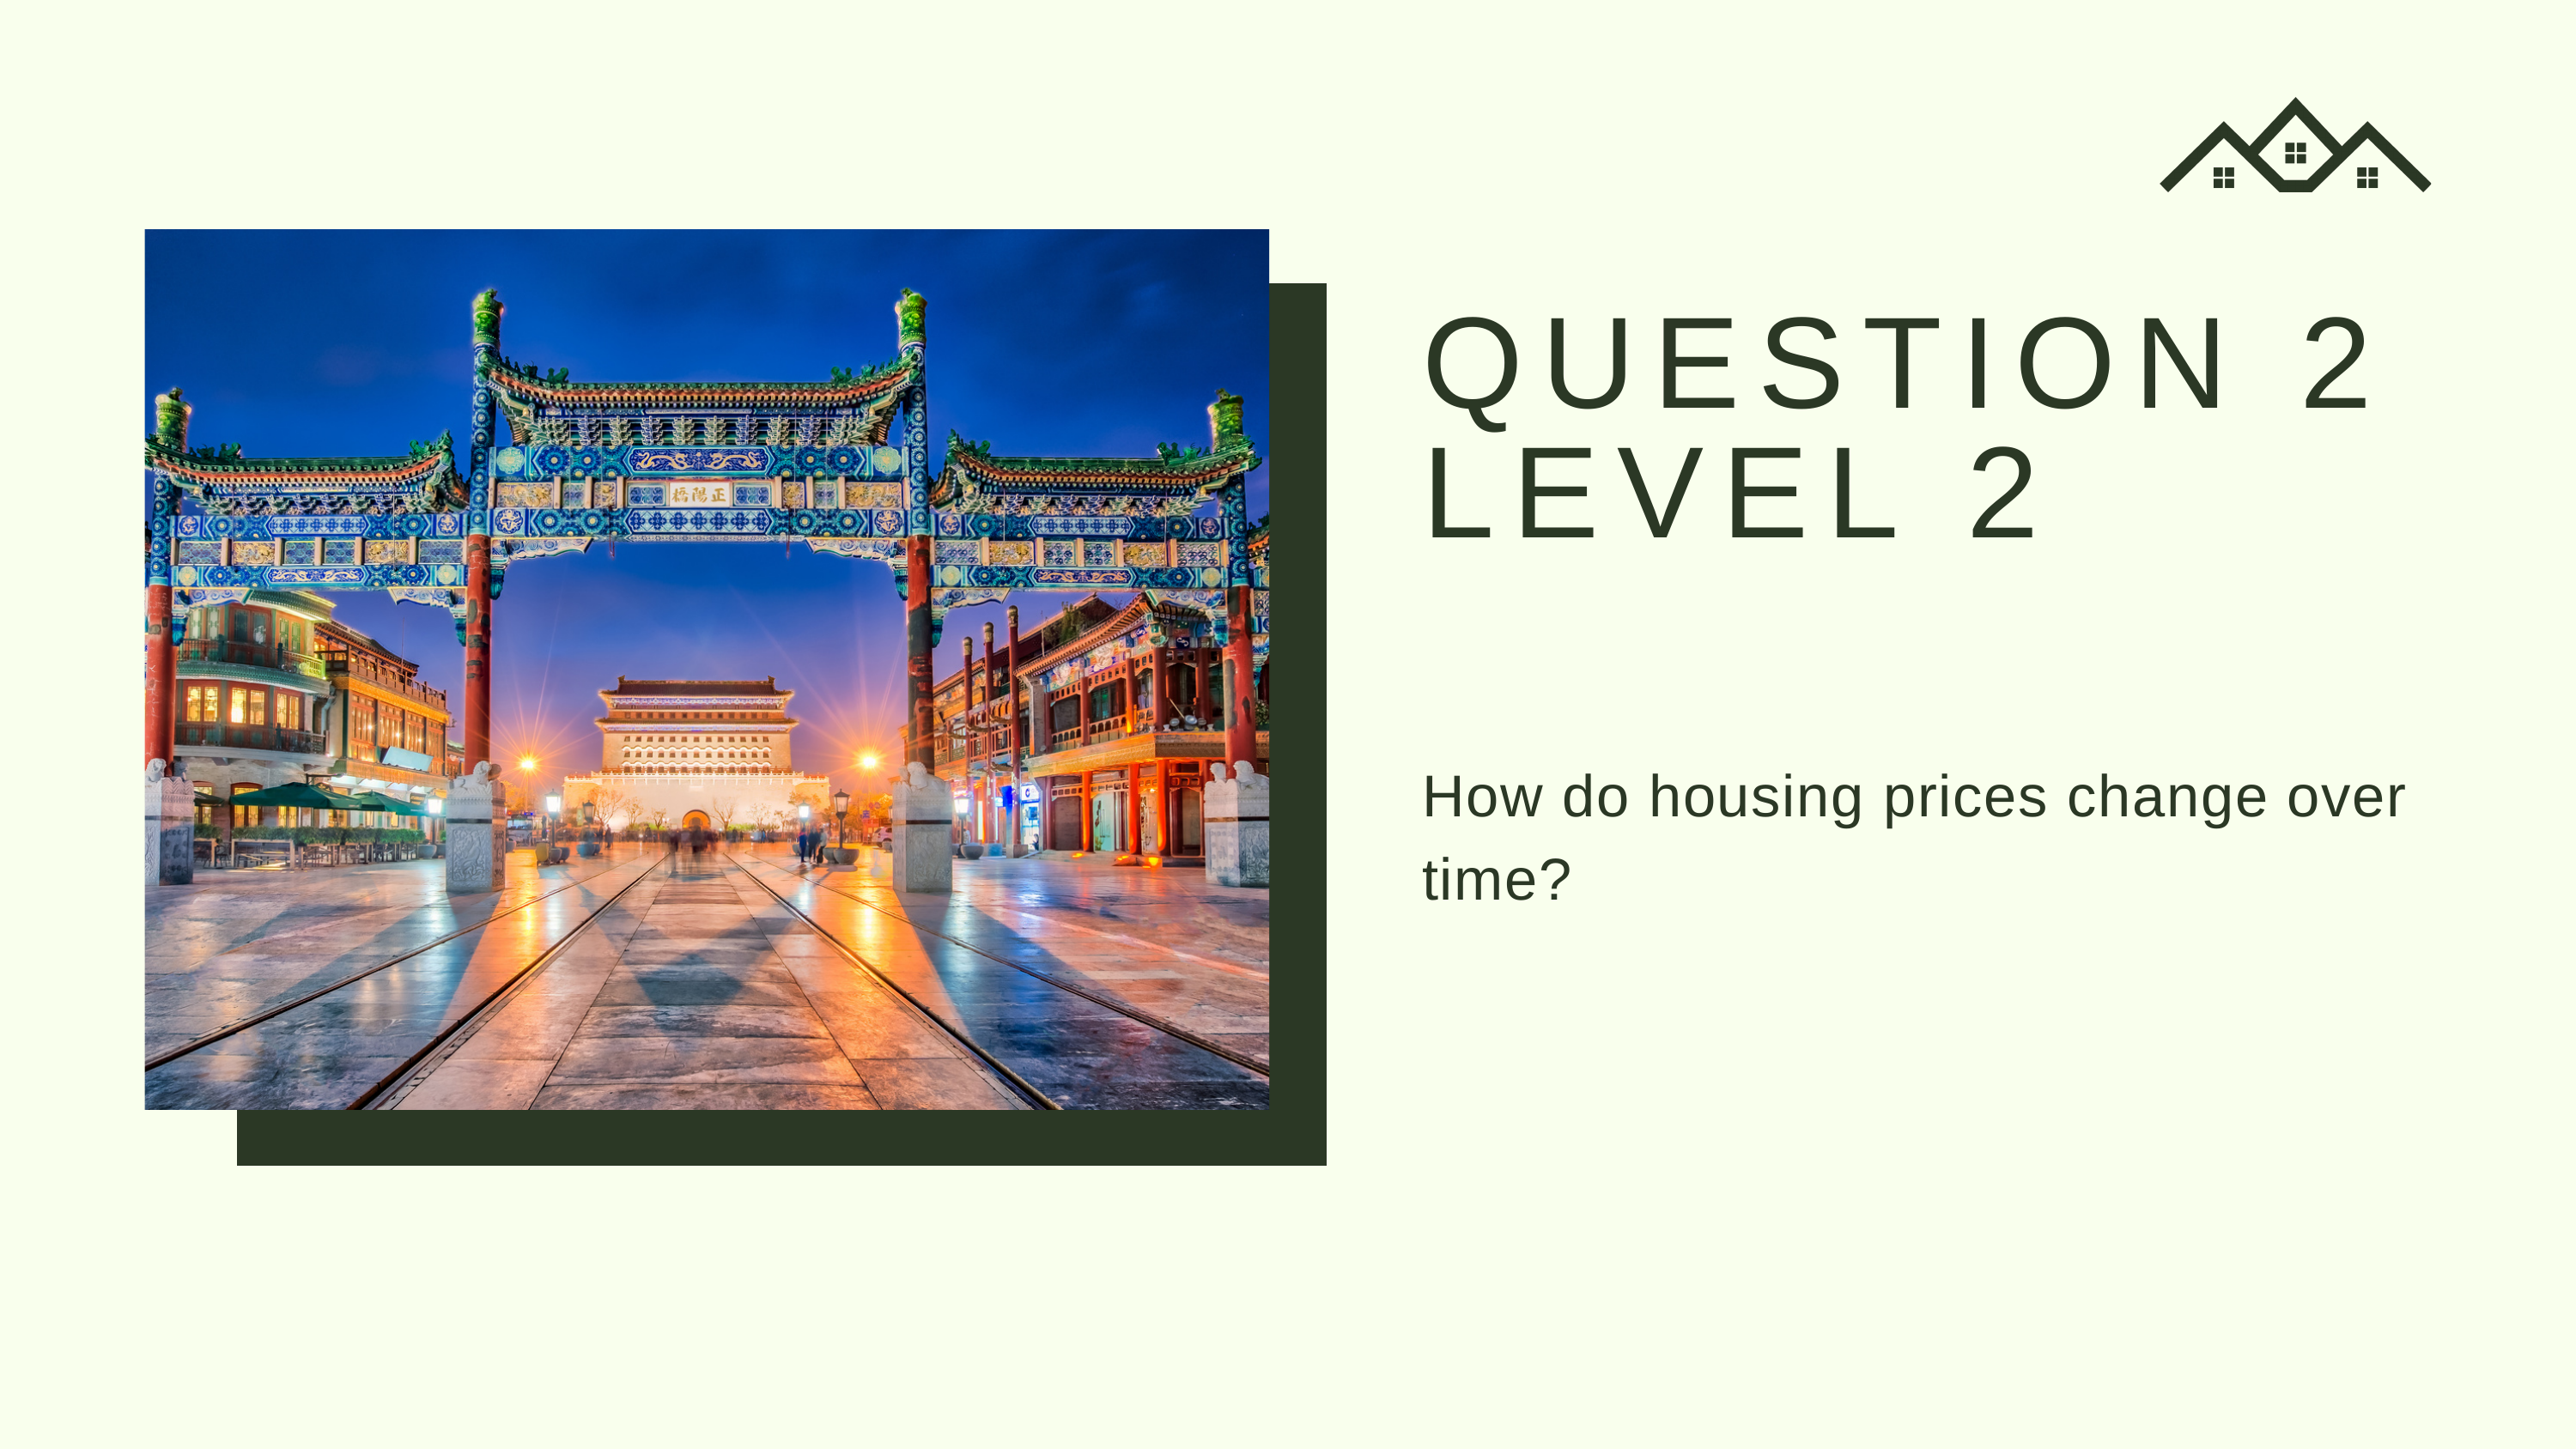

QUESTION 2
LEVEL 2
How do housing prices change over time?